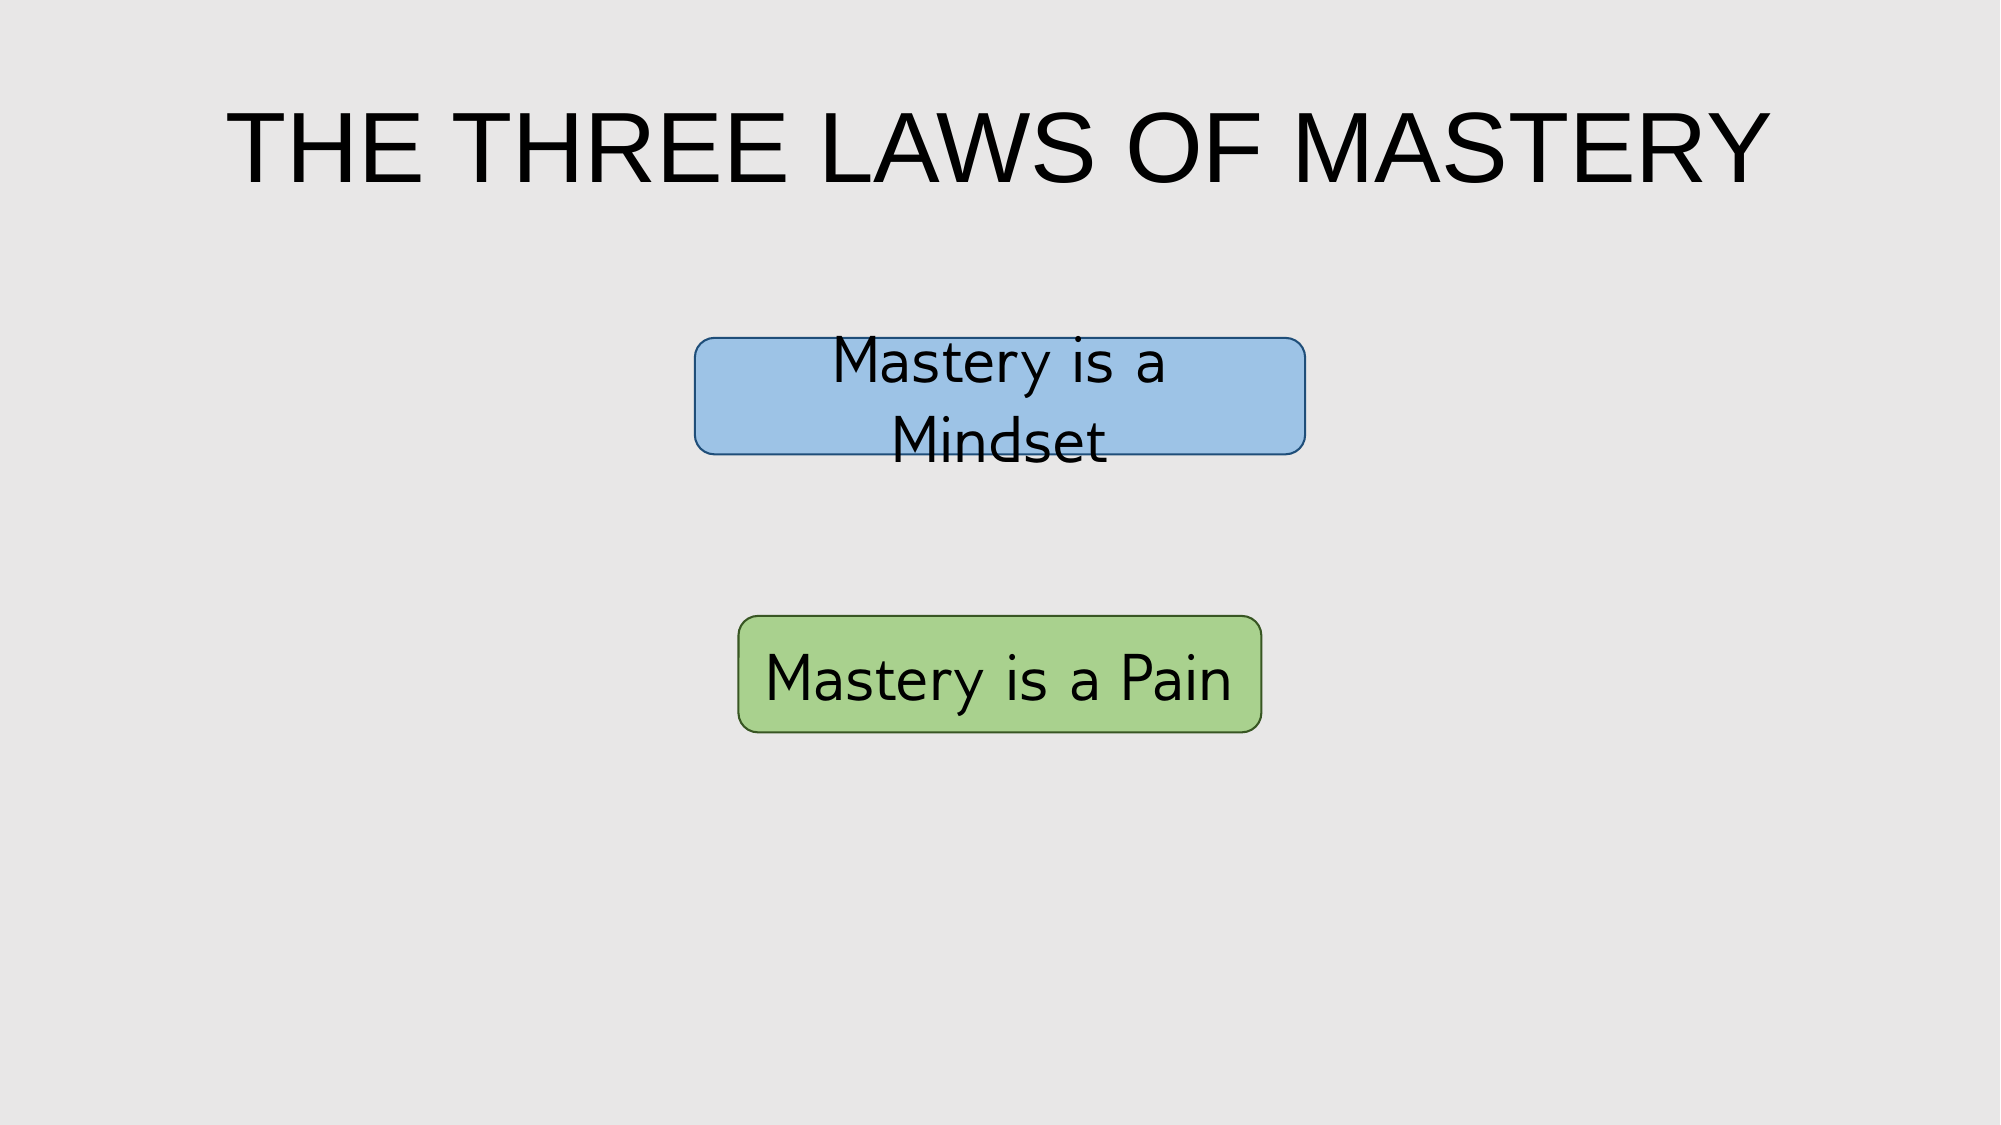

# The Three Laws of Mastery
Mastery is a Mindset
Mastery is a Pain